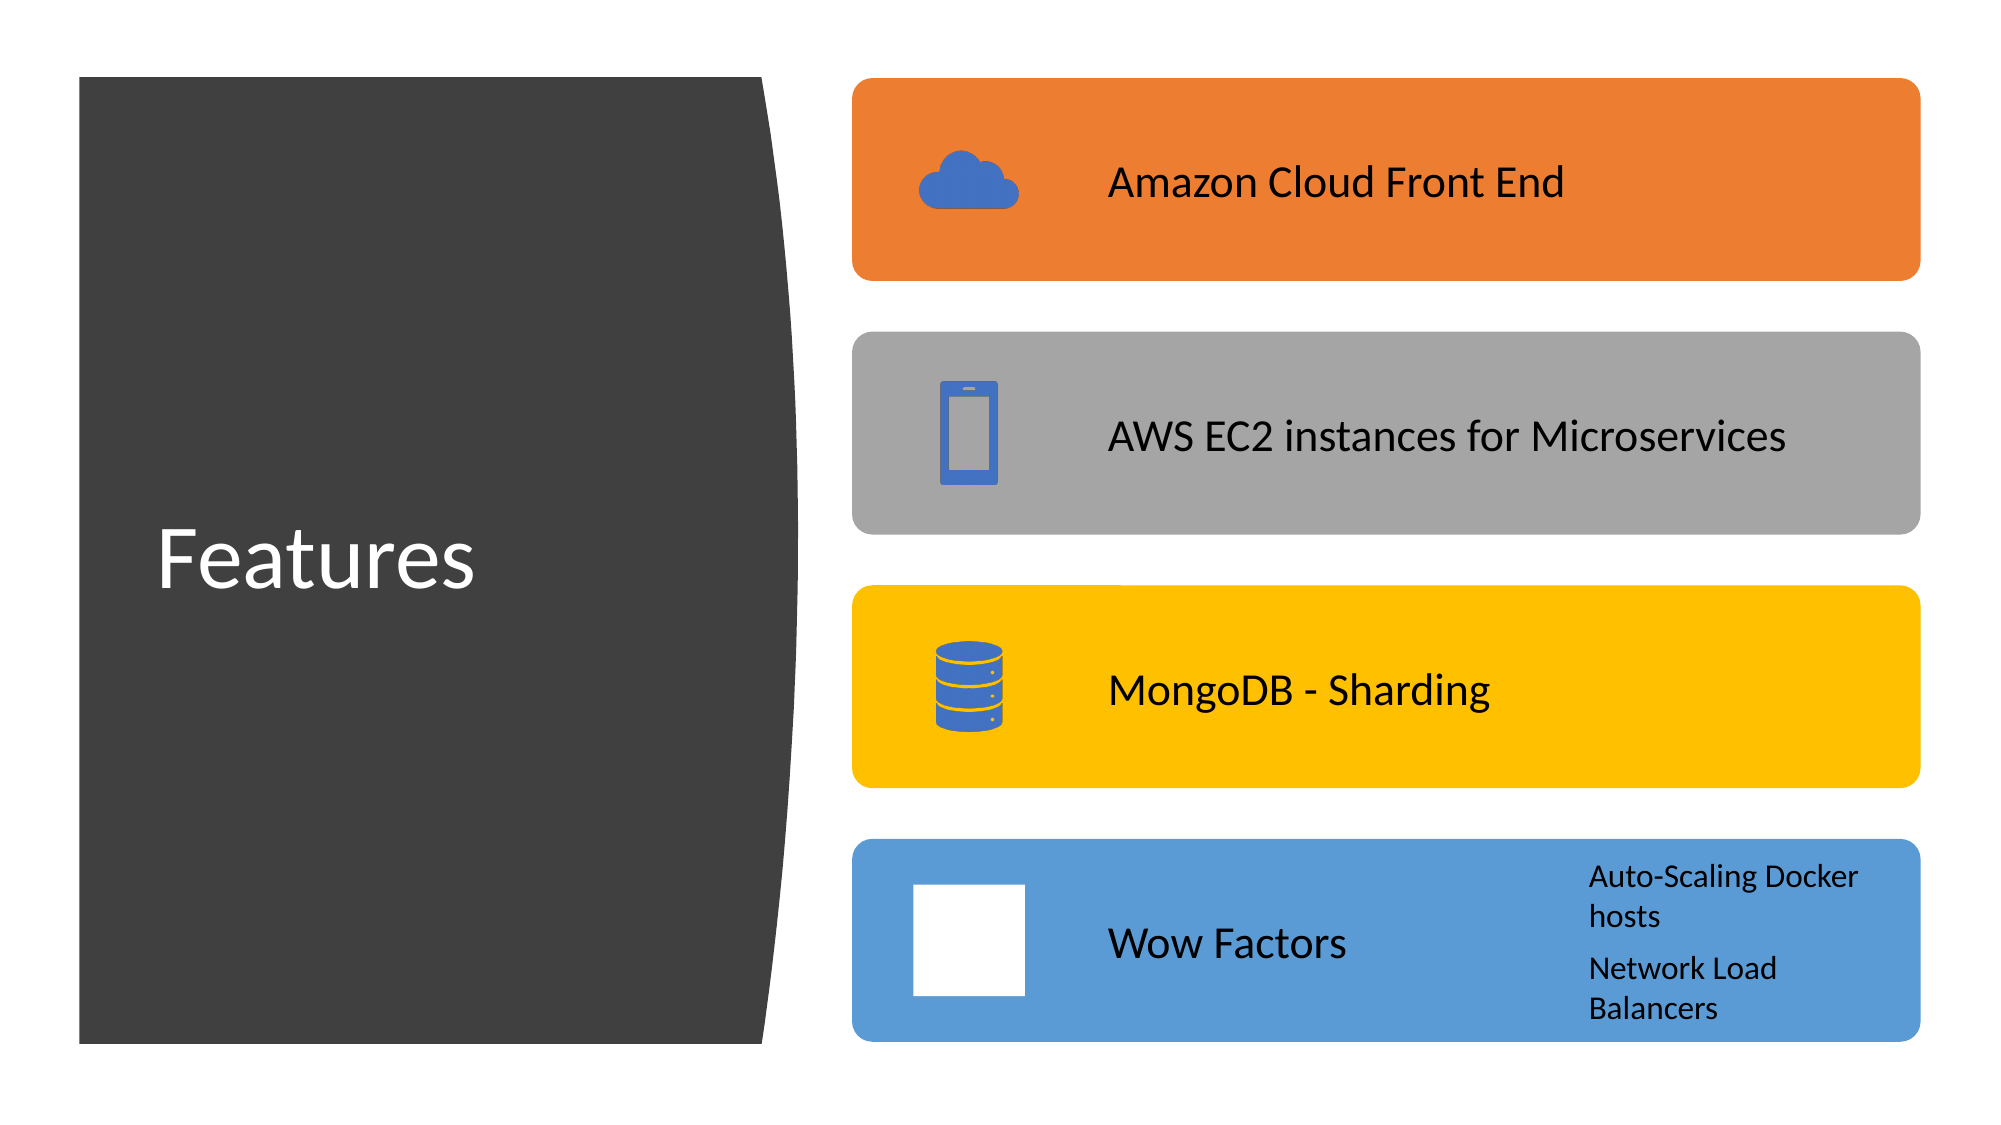

Amazon Cloud Front End
AWS EC2 instances for Microservices
MongoDB - Sharding
Wow Factors
Auto-Scaling Docker hosts
Network Load Balancers

# Features